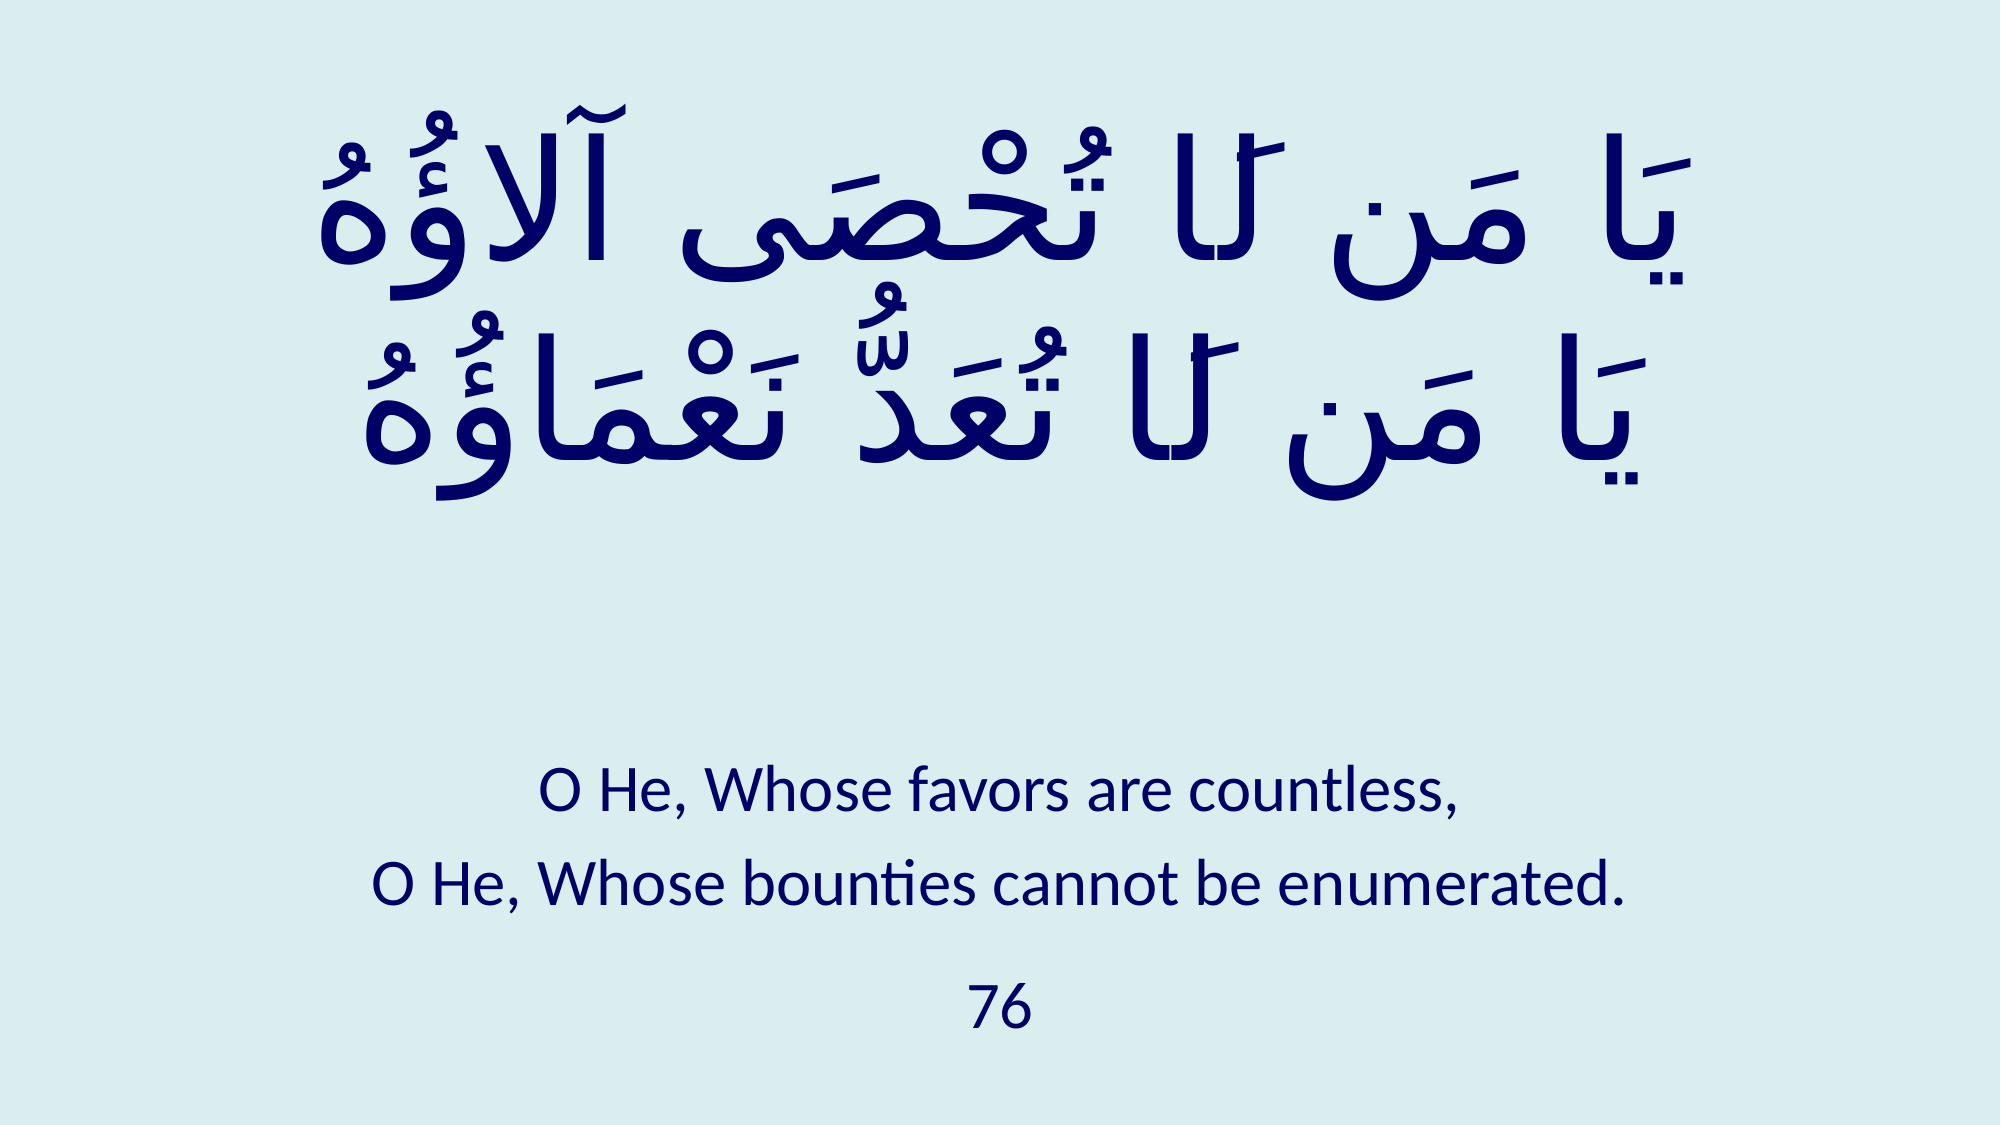

# يَا مَن لَا تُحْصَى آلاؤُهُ يَا مَن لَا تُعَدُّ نَعْمَاؤُهُ
O He, Whose favors are countless,
O He, Whose bounties cannot be enumerated.
76